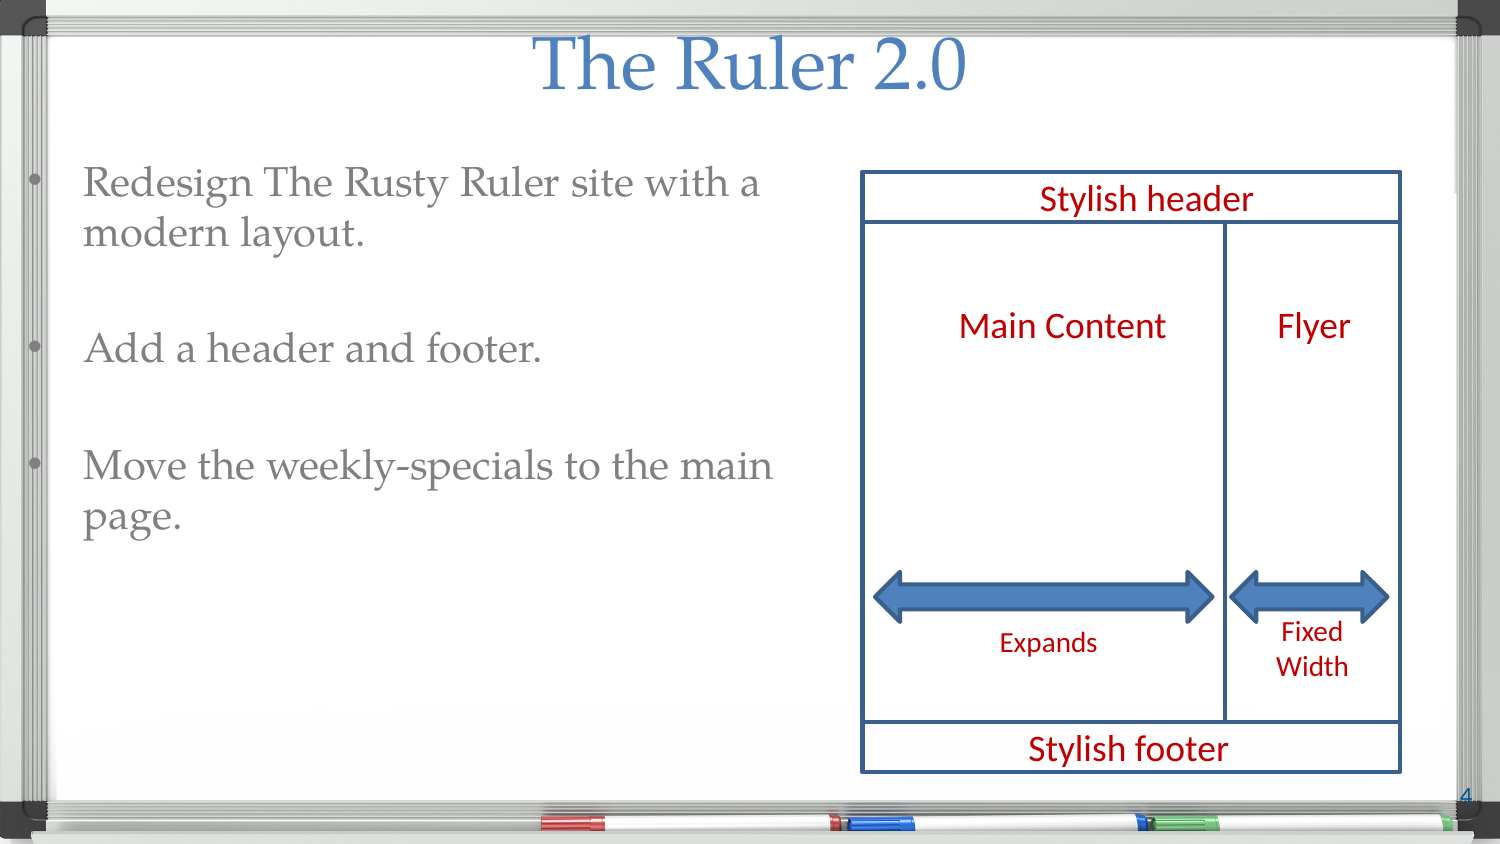

# The Ruler 2.0
Redesign The Rusty Ruler site with a modern layout.

Add a header and footer.

Move the weekly-specials to the main page.
Stylish header

Flyer
Main Content

Fixed Width
Expands
Stylish footer

4